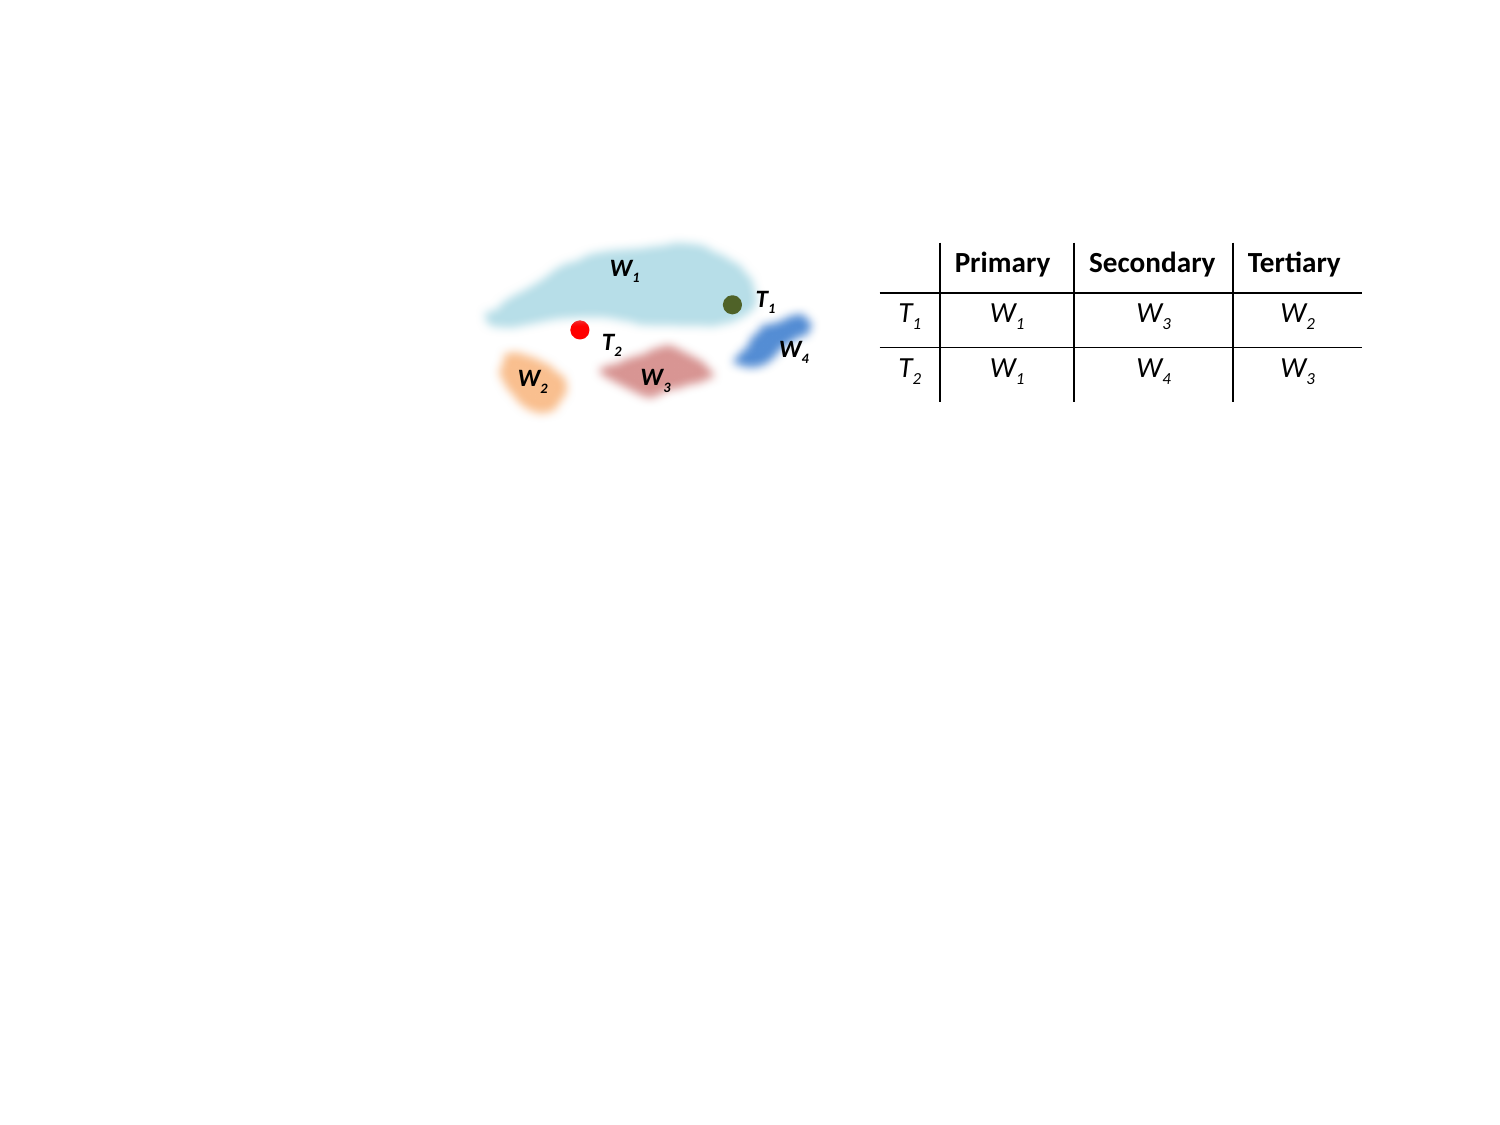

|  | Primary | Secondary | Tertiary |
| --- | --- | --- | --- |
| T1 | W1 | W3 | W2 |
| T2 | W1 | W4 | W3 |
W1
T1

T2

W4

W3
W2